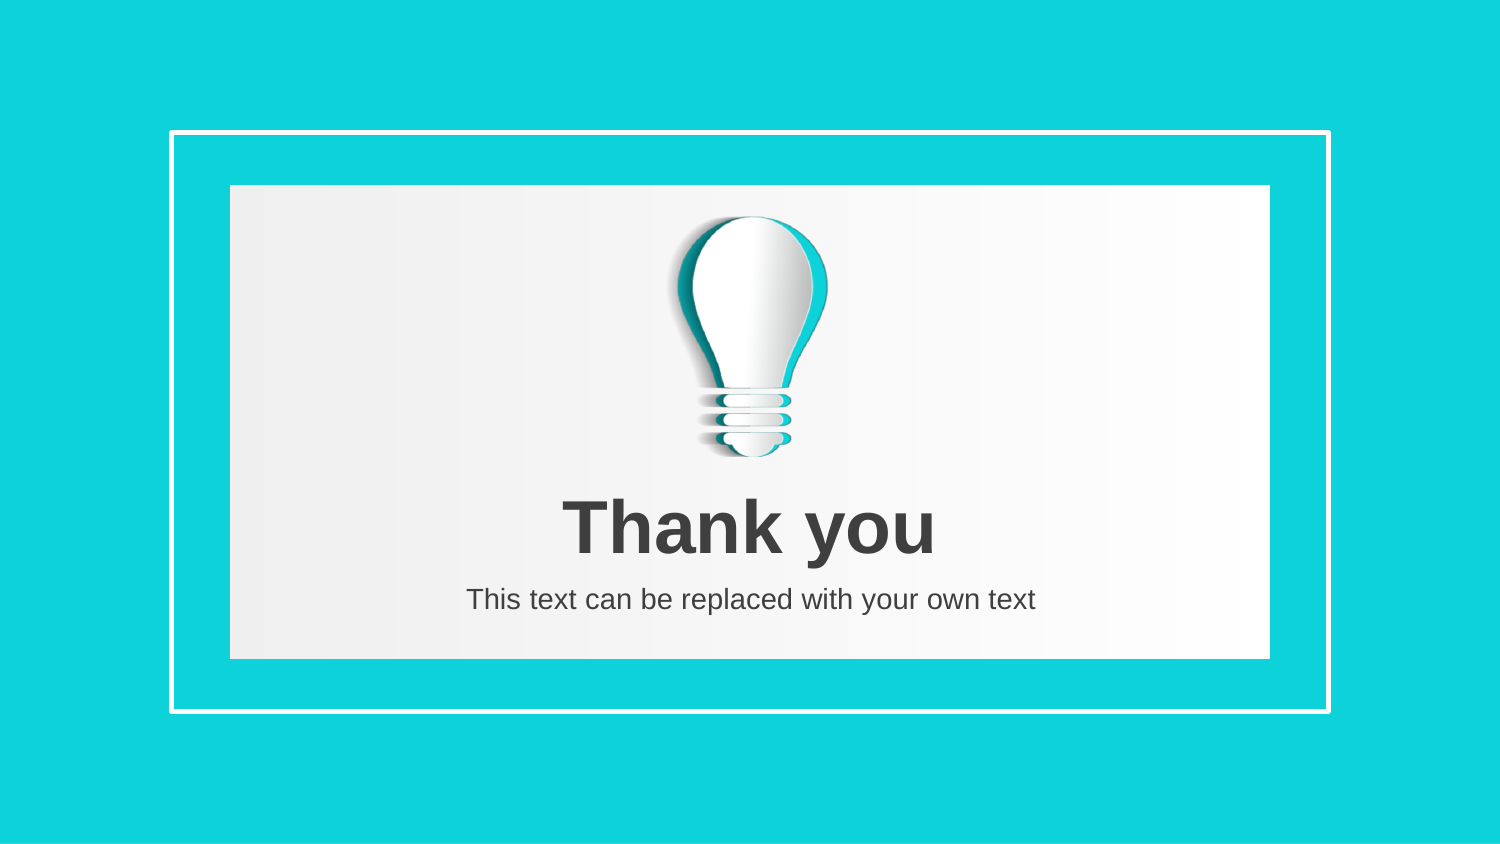

# Thank you
This text can be replaced with your own text